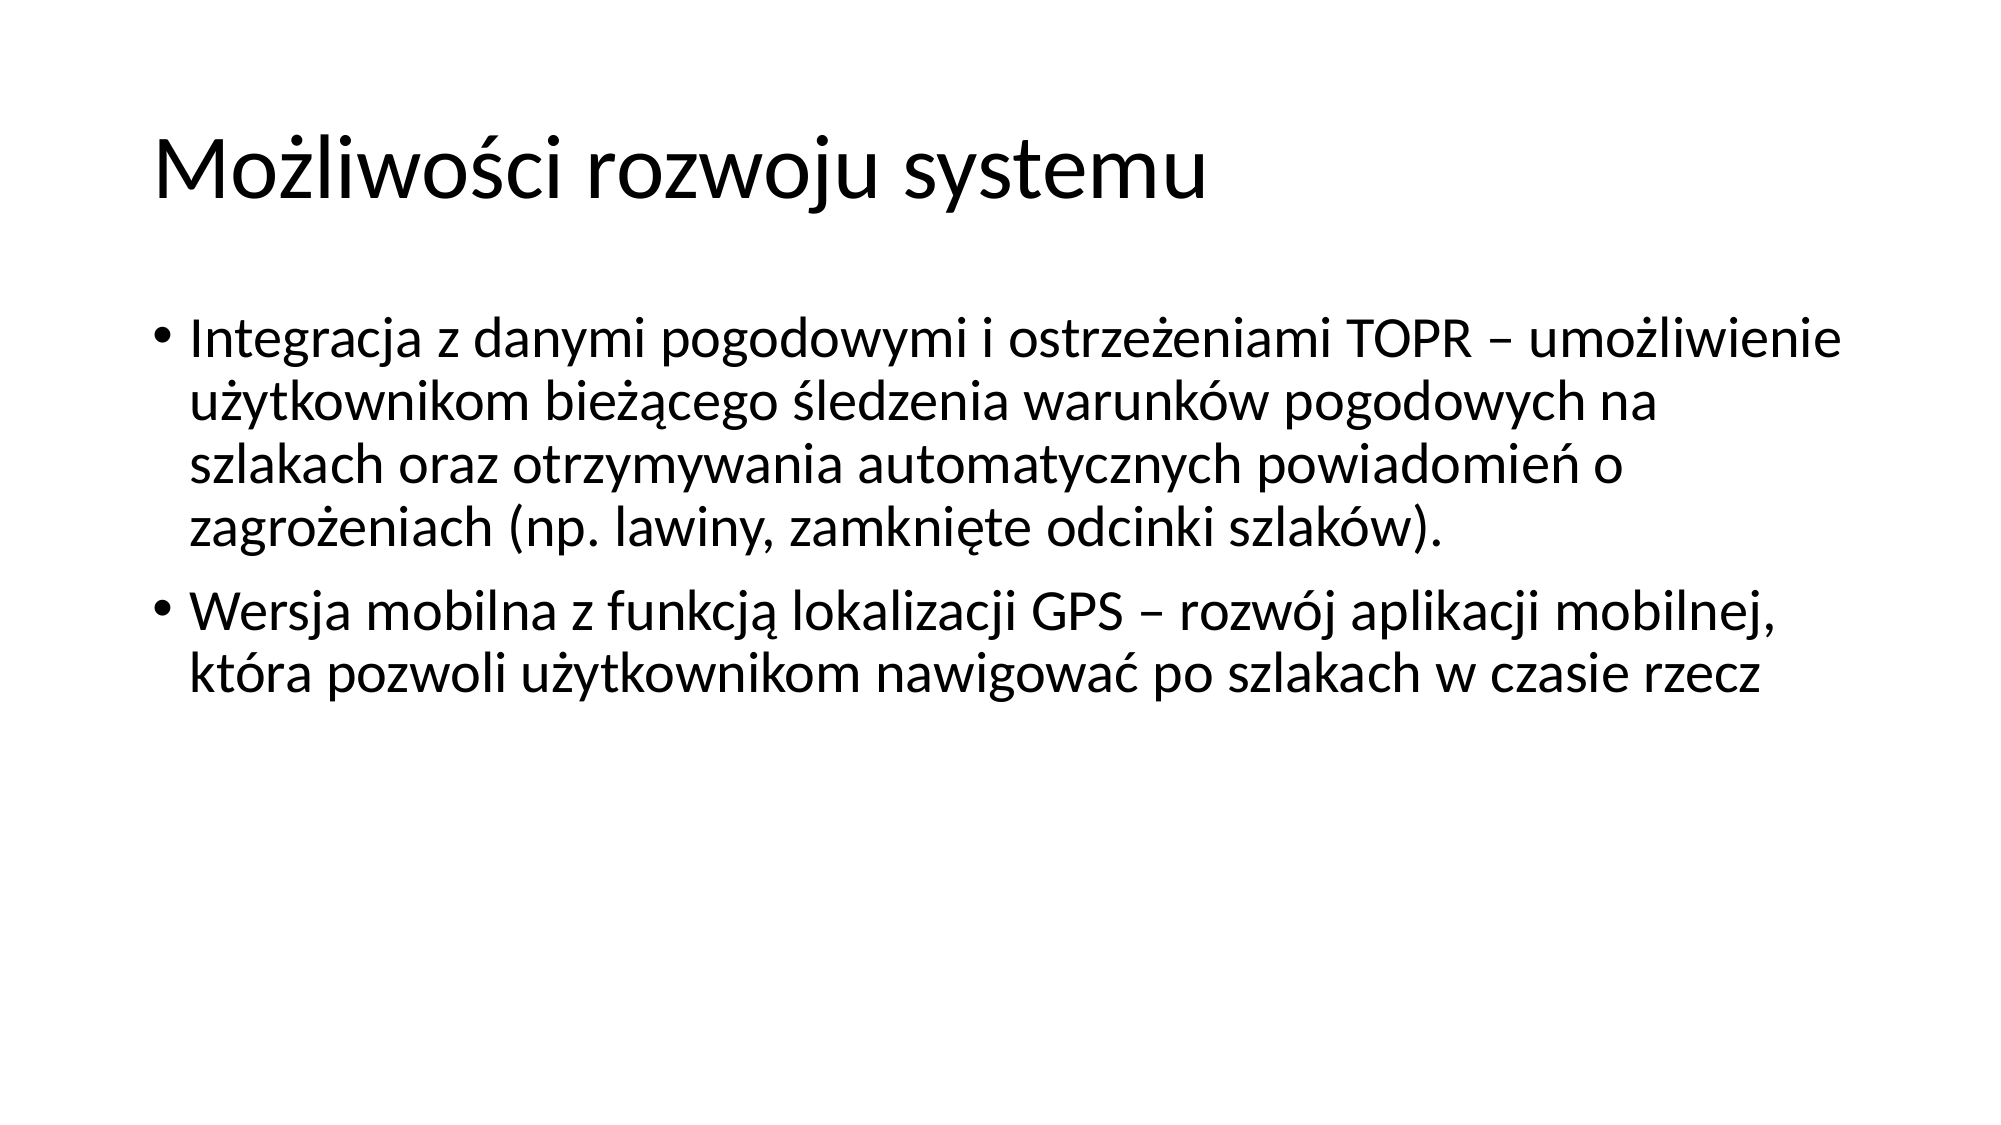

# Możliwości rozwoju systemu
Integracja z danymi pogodowymi i ostrzeżeniami TOPR – umożliwienie użytkownikom bieżącego śledzenia warunków pogodowych na szlakach oraz otrzymywania automatycznych powiadomień o zagrożeniach (np. lawiny, zamknięte odcinki szlaków).
Wersja mobilna z funkcją lokalizacji GPS – rozwój aplikacji mobilnej, która pozwoli użytkownikom nawigować po szlakach w czasie rzecz